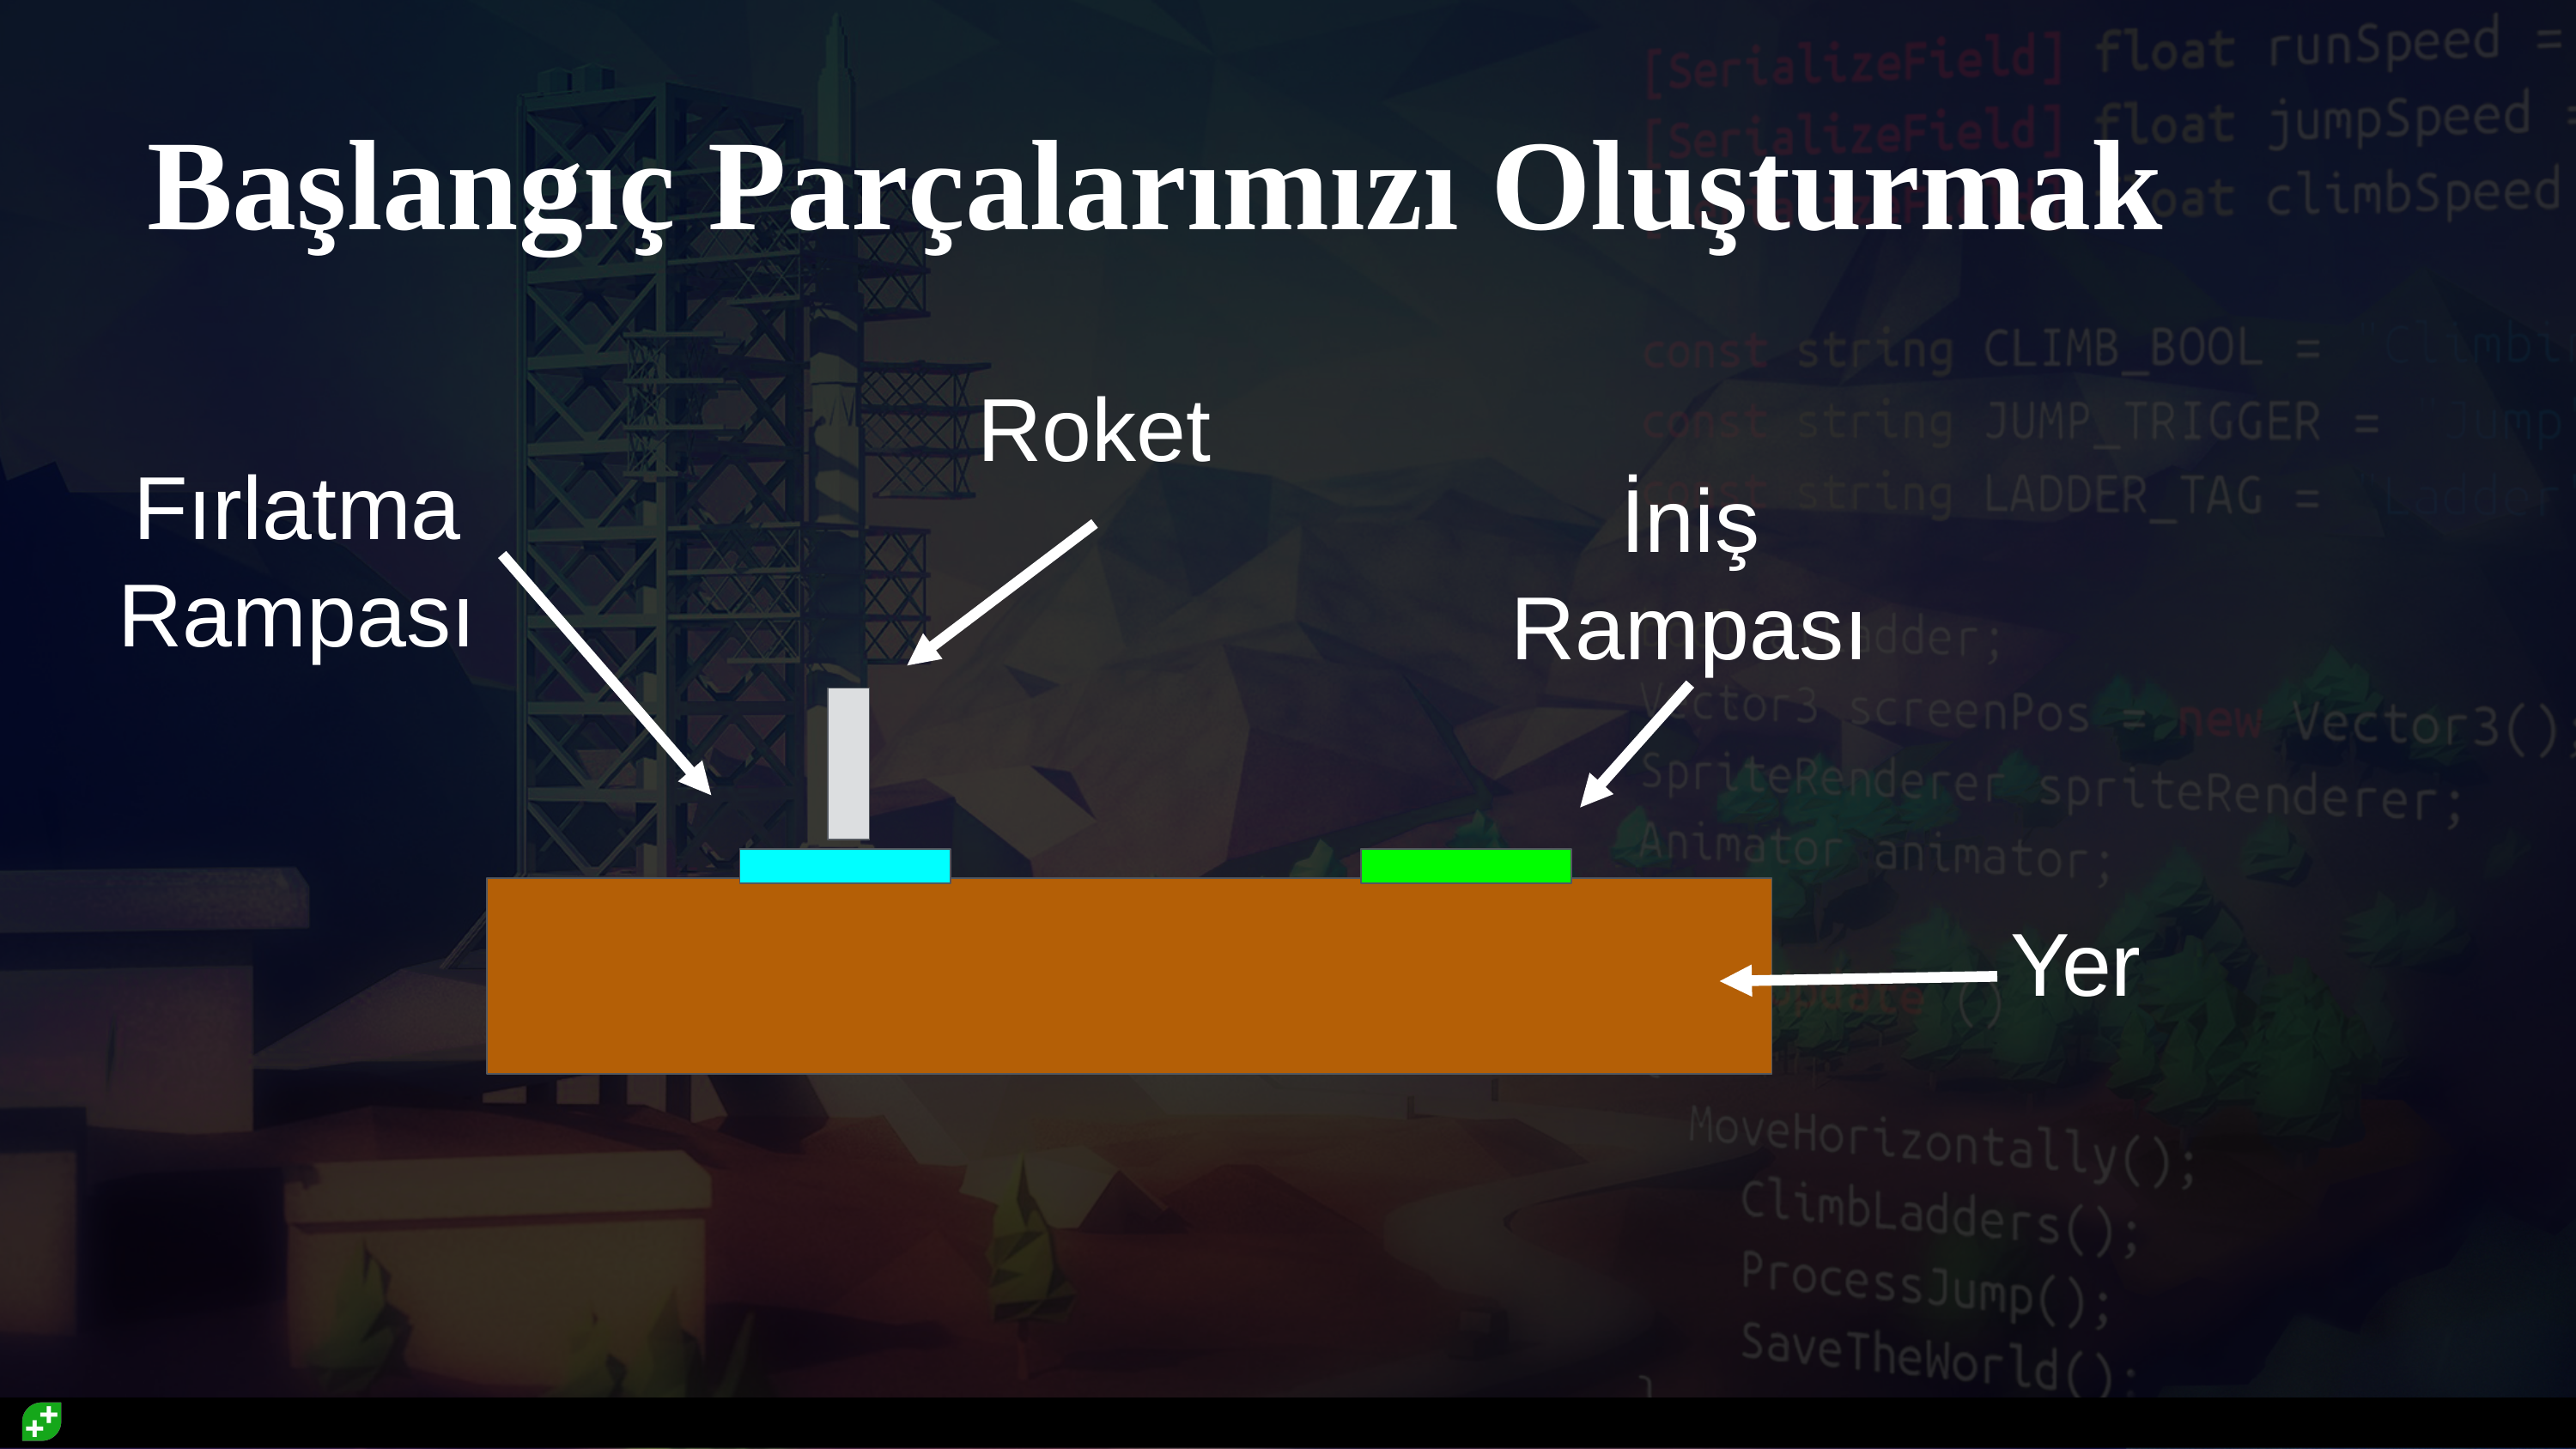

# Başlangıç Parçalarımızı Oluşturmak
Roket
Fırlatma Rampası
İniş Rampası

Yer